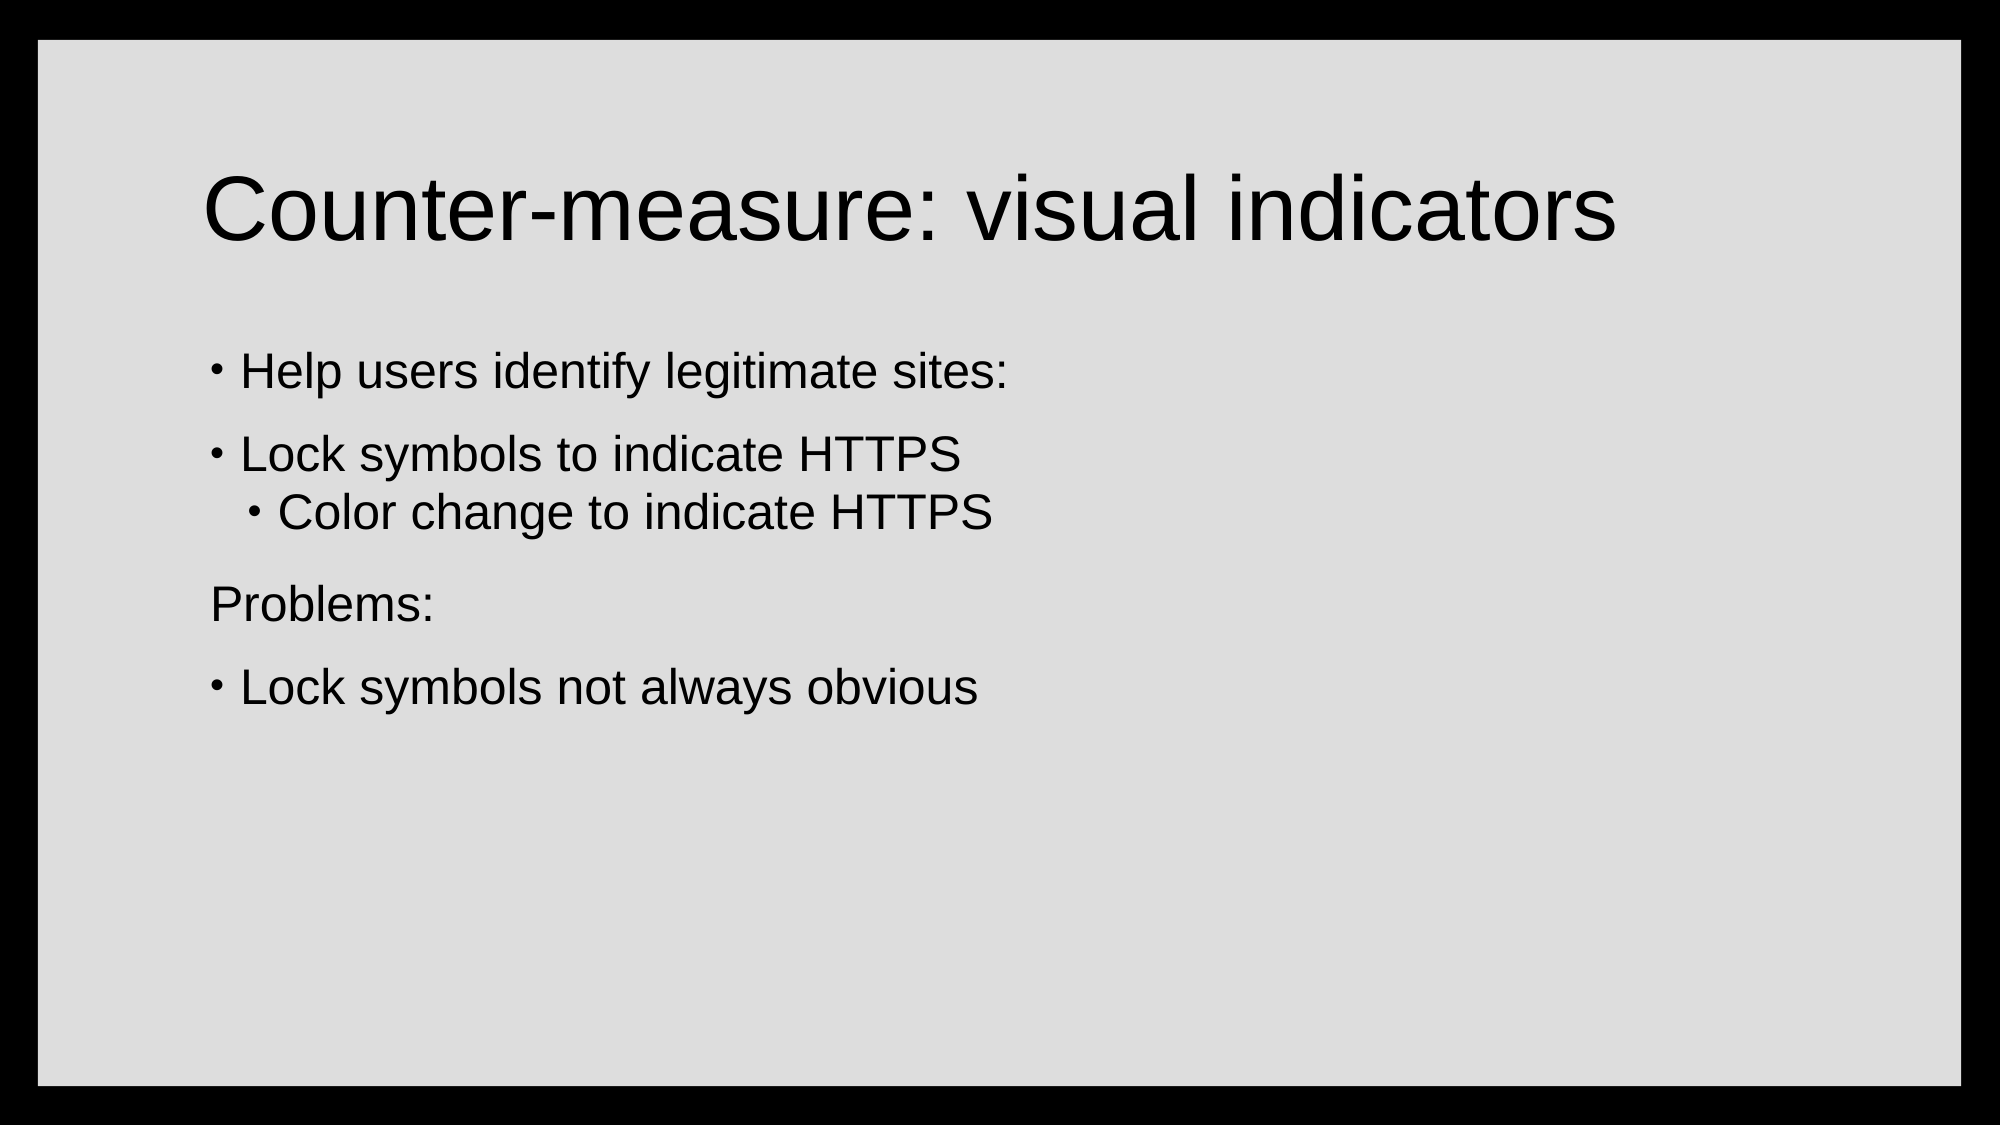

# Counter-measure: visual indicators
Help users identify legitimate sites:
Lock symbols to indicate HTTPS
Color change to indicate HTTPS
Problems:
Lock symbols not always obvious